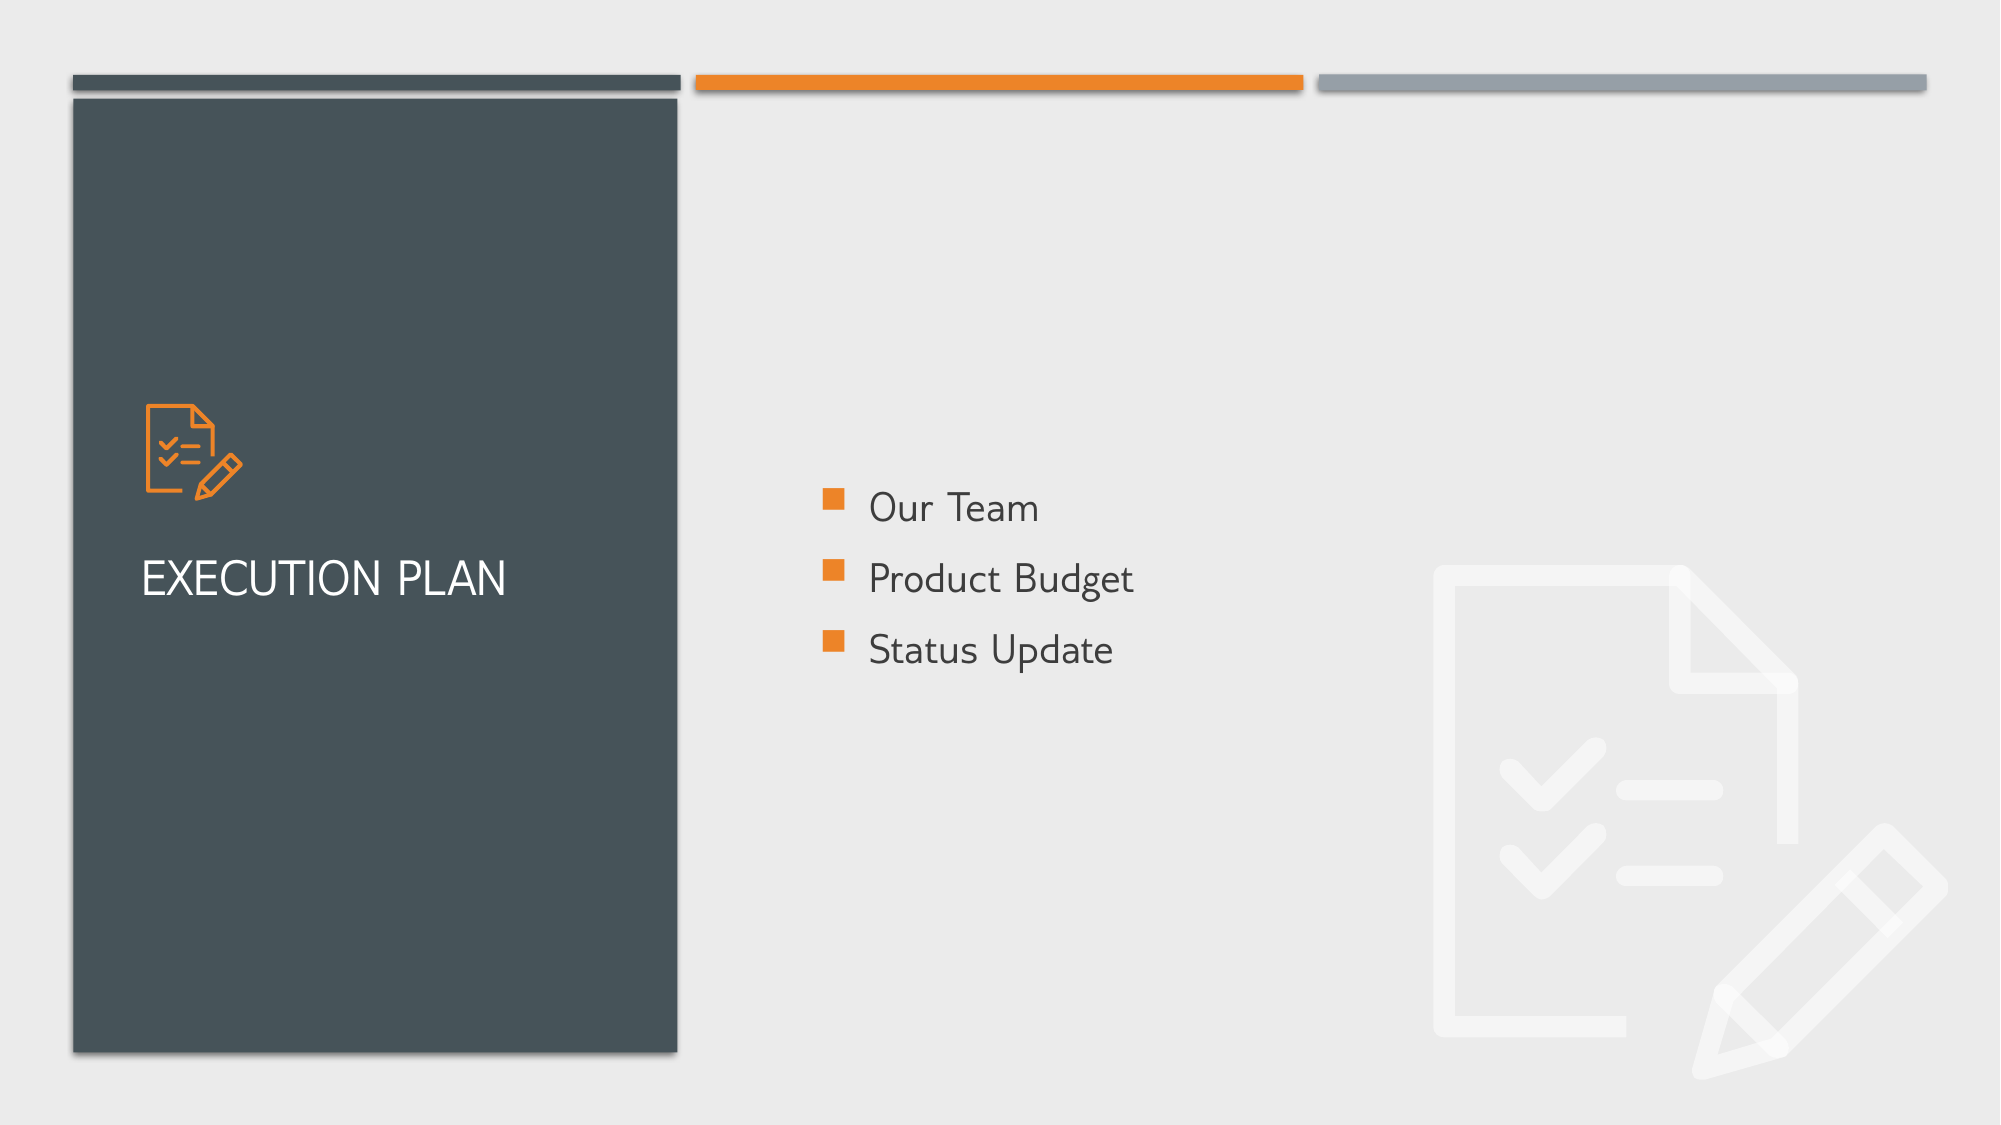

Our Team
Product Budget
Status Update

# Execution Plan